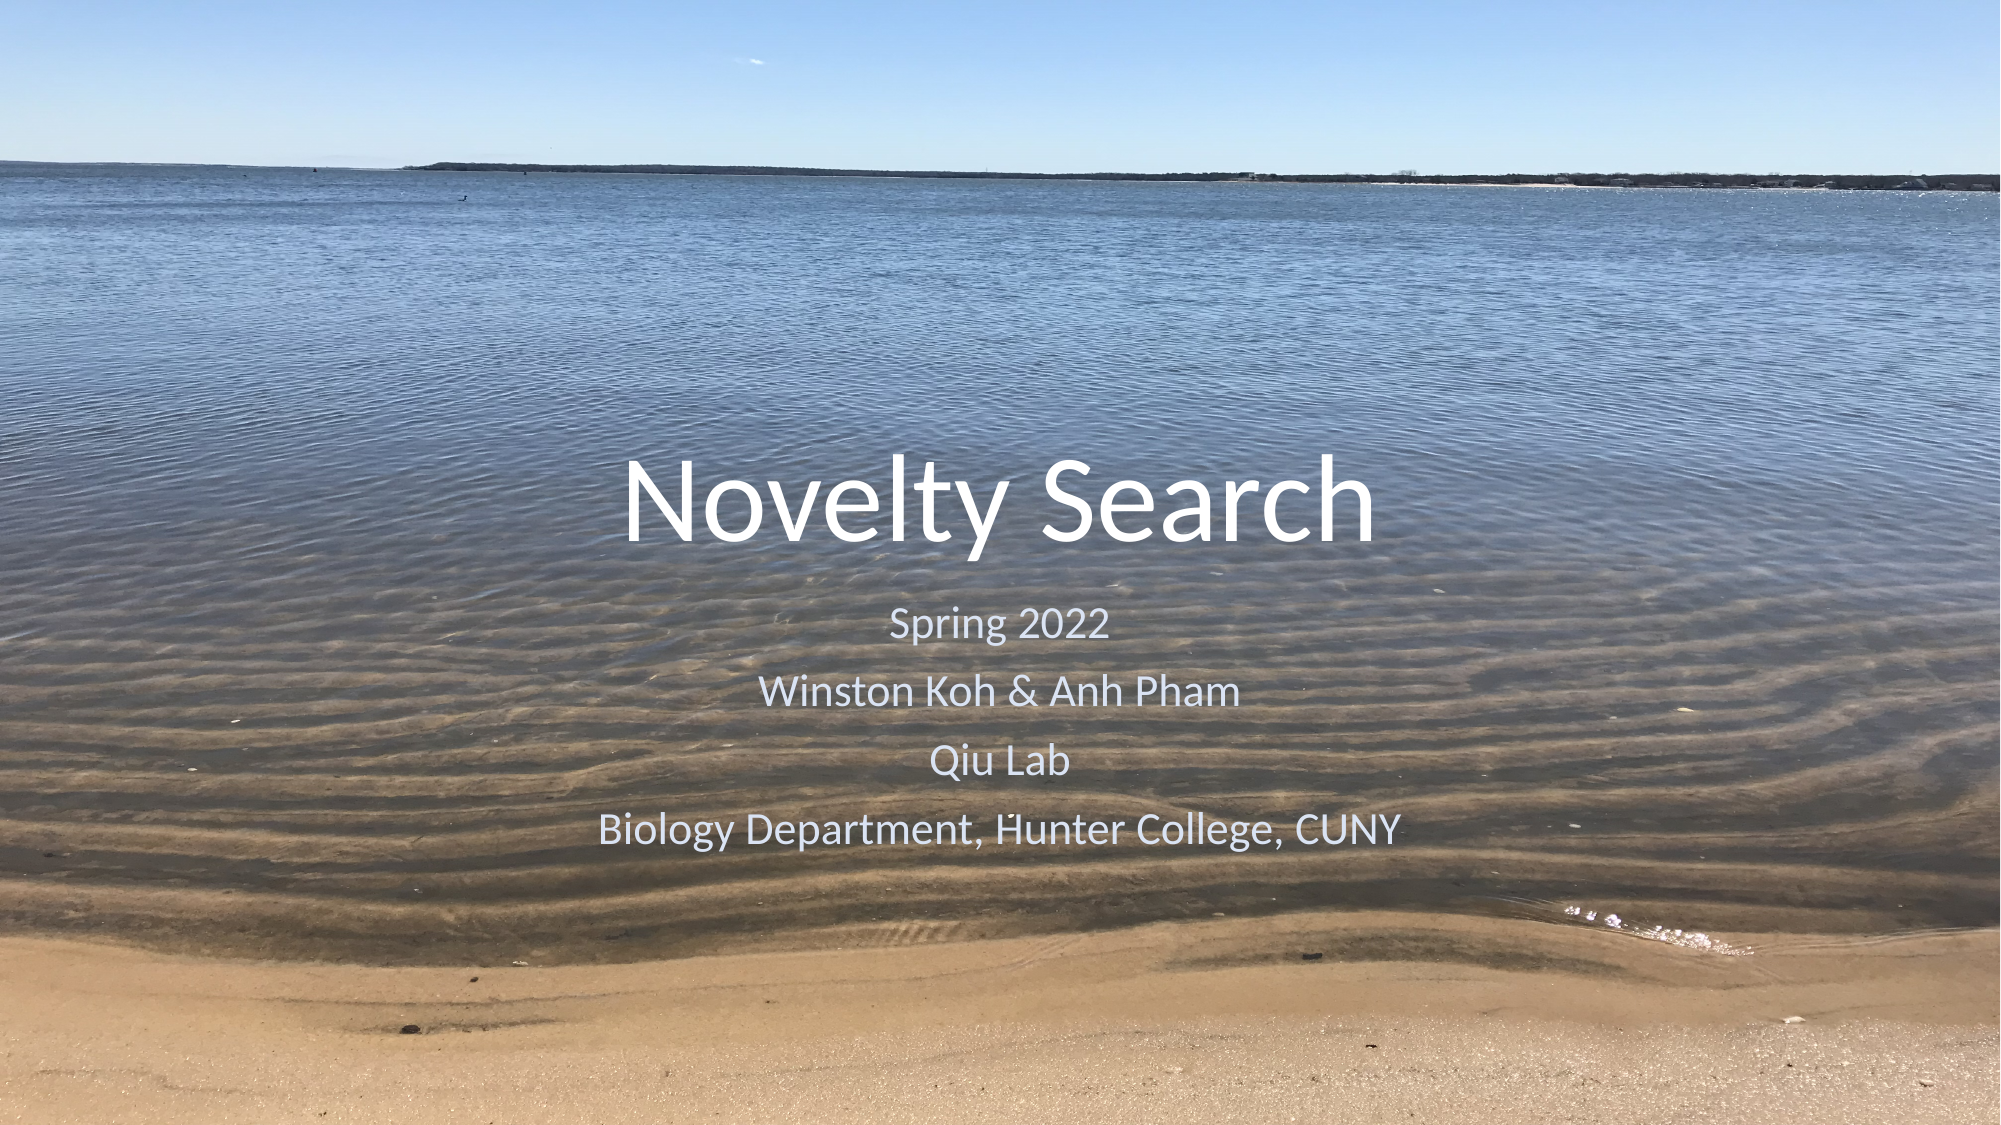

# Novelty Search
Spring 2022
Winston Koh & Anh Pham
Qiu Lab
Biology Department, Hunter College, CUNY